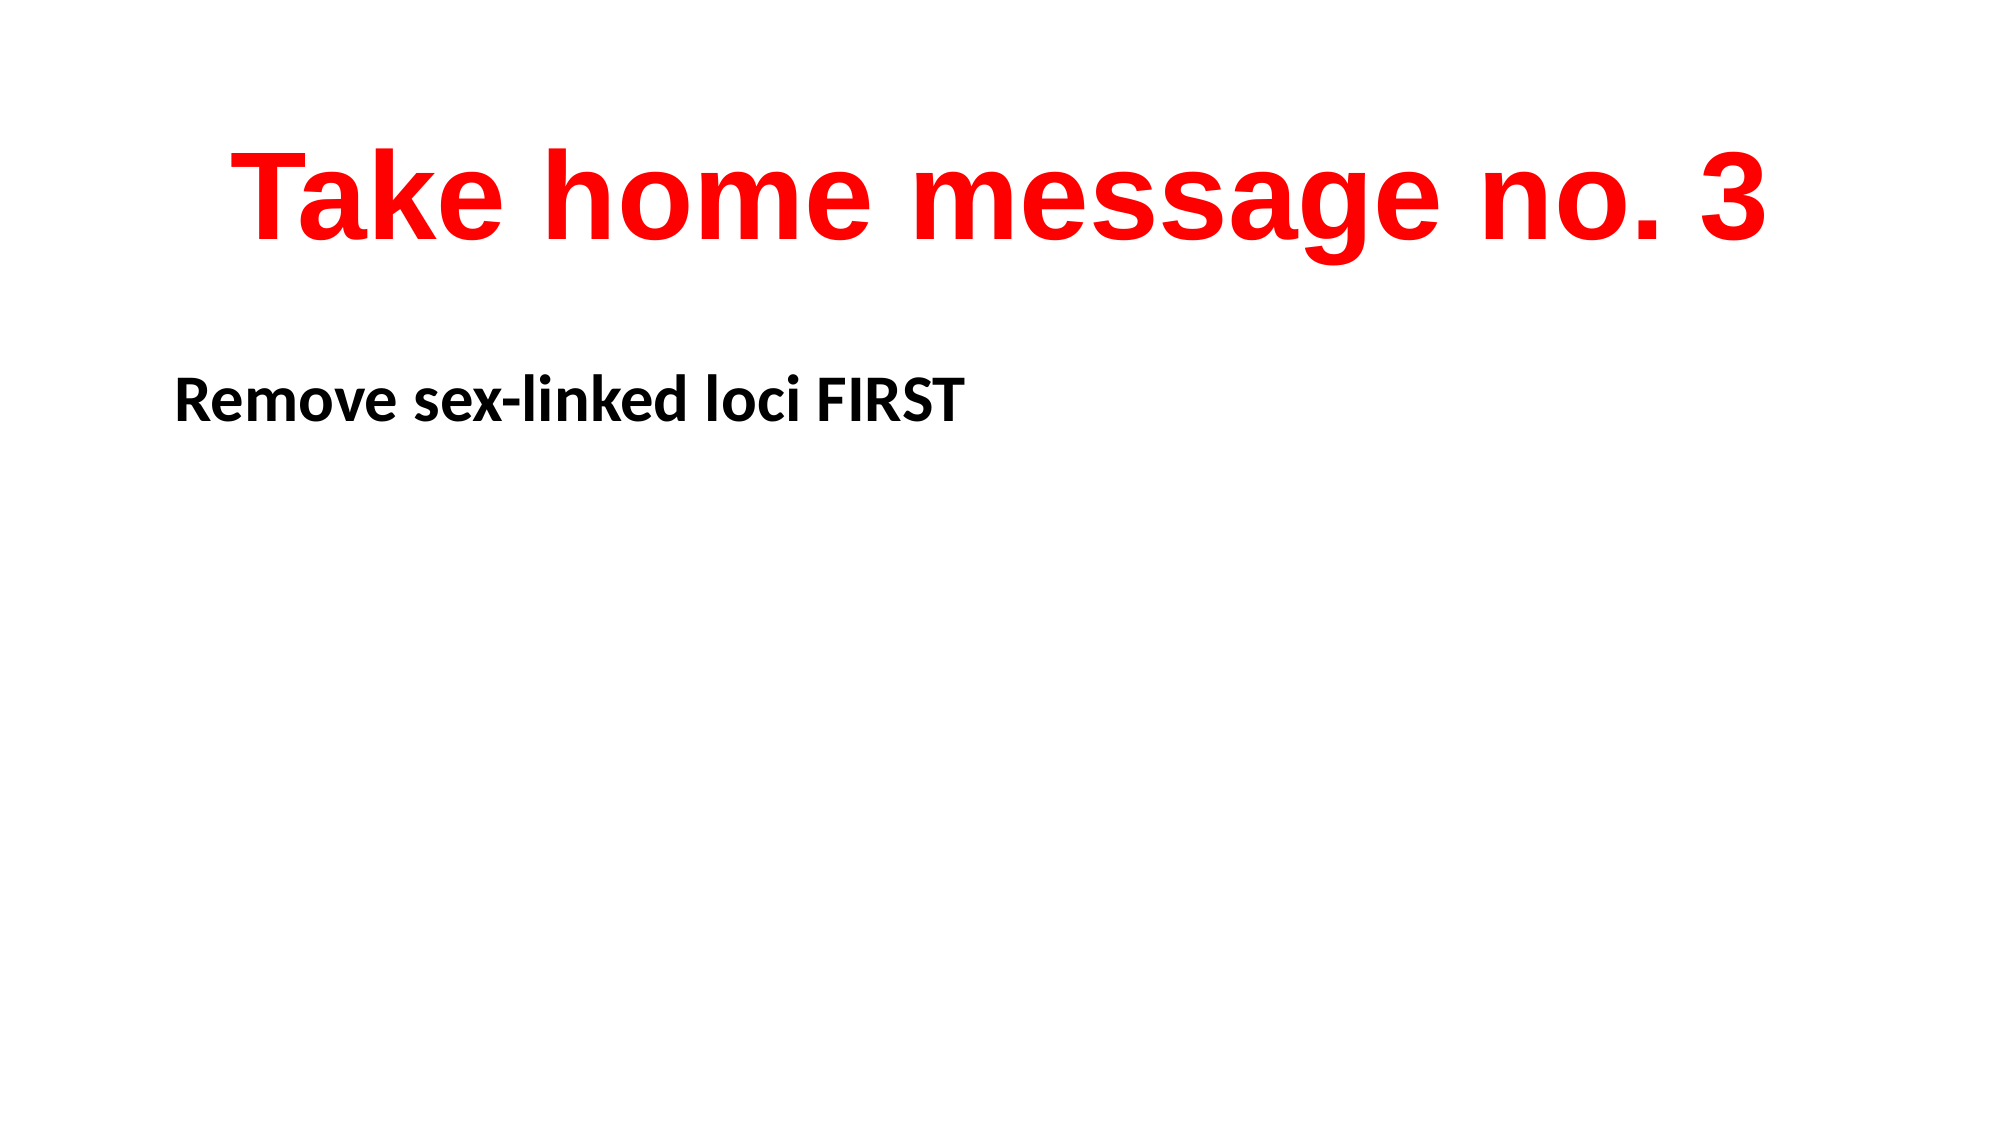

# Take home message no. 3
Remove sex-linked loci FIRST